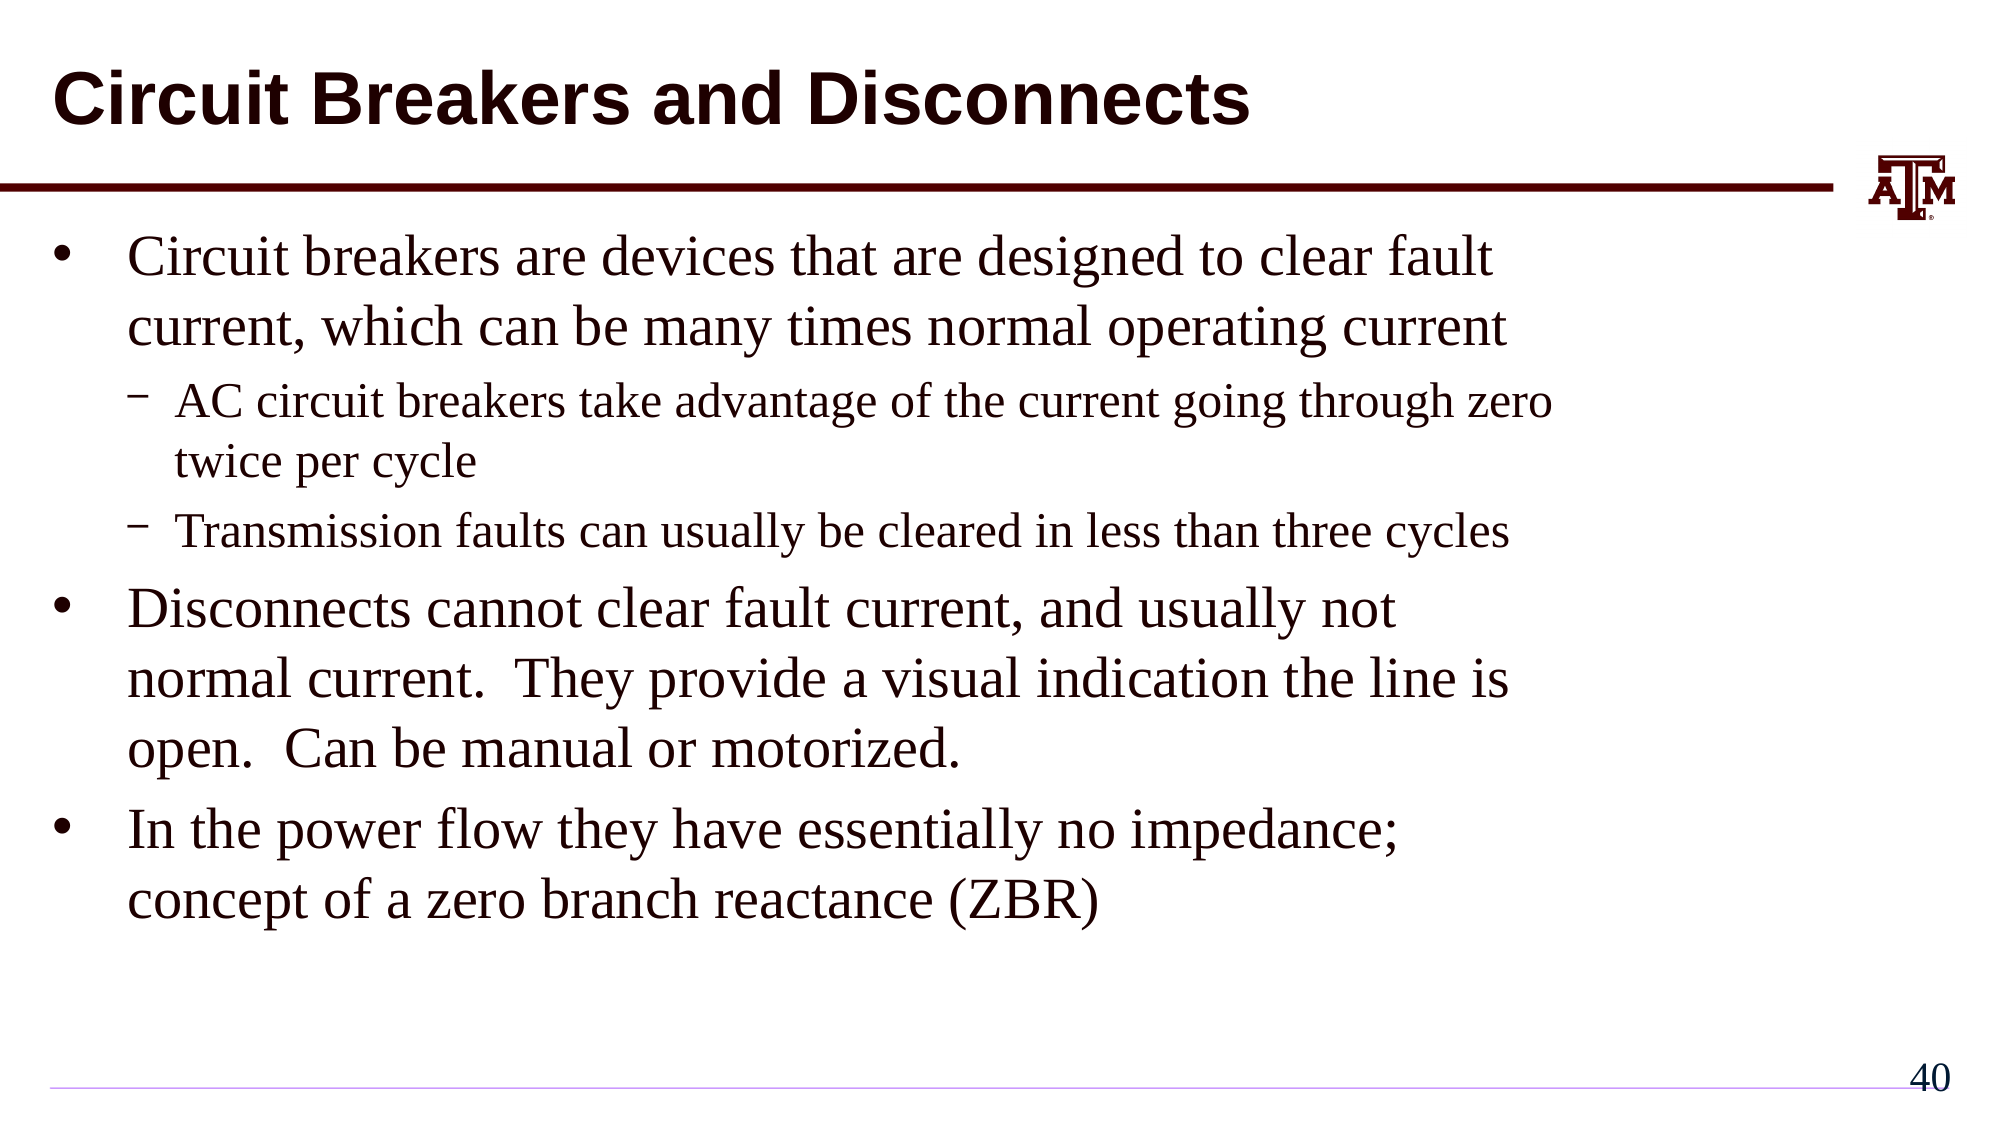

# Circuit Breakers and Disconnects
Circuit breakers are devices that are designed to clear fault current, which can be many times normal operating current
AC circuit breakers take advantage of the current going through zero twice per cycle
Transmission faults can usually be cleared in less than three cycles
Disconnects cannot clear fault current, and usually not normal current.  They provide a visual indication the line is open.  Can be manual or motorized.
In the power flow they have essentially no impedance; concept of a zero branch reactance (ZBR)

40